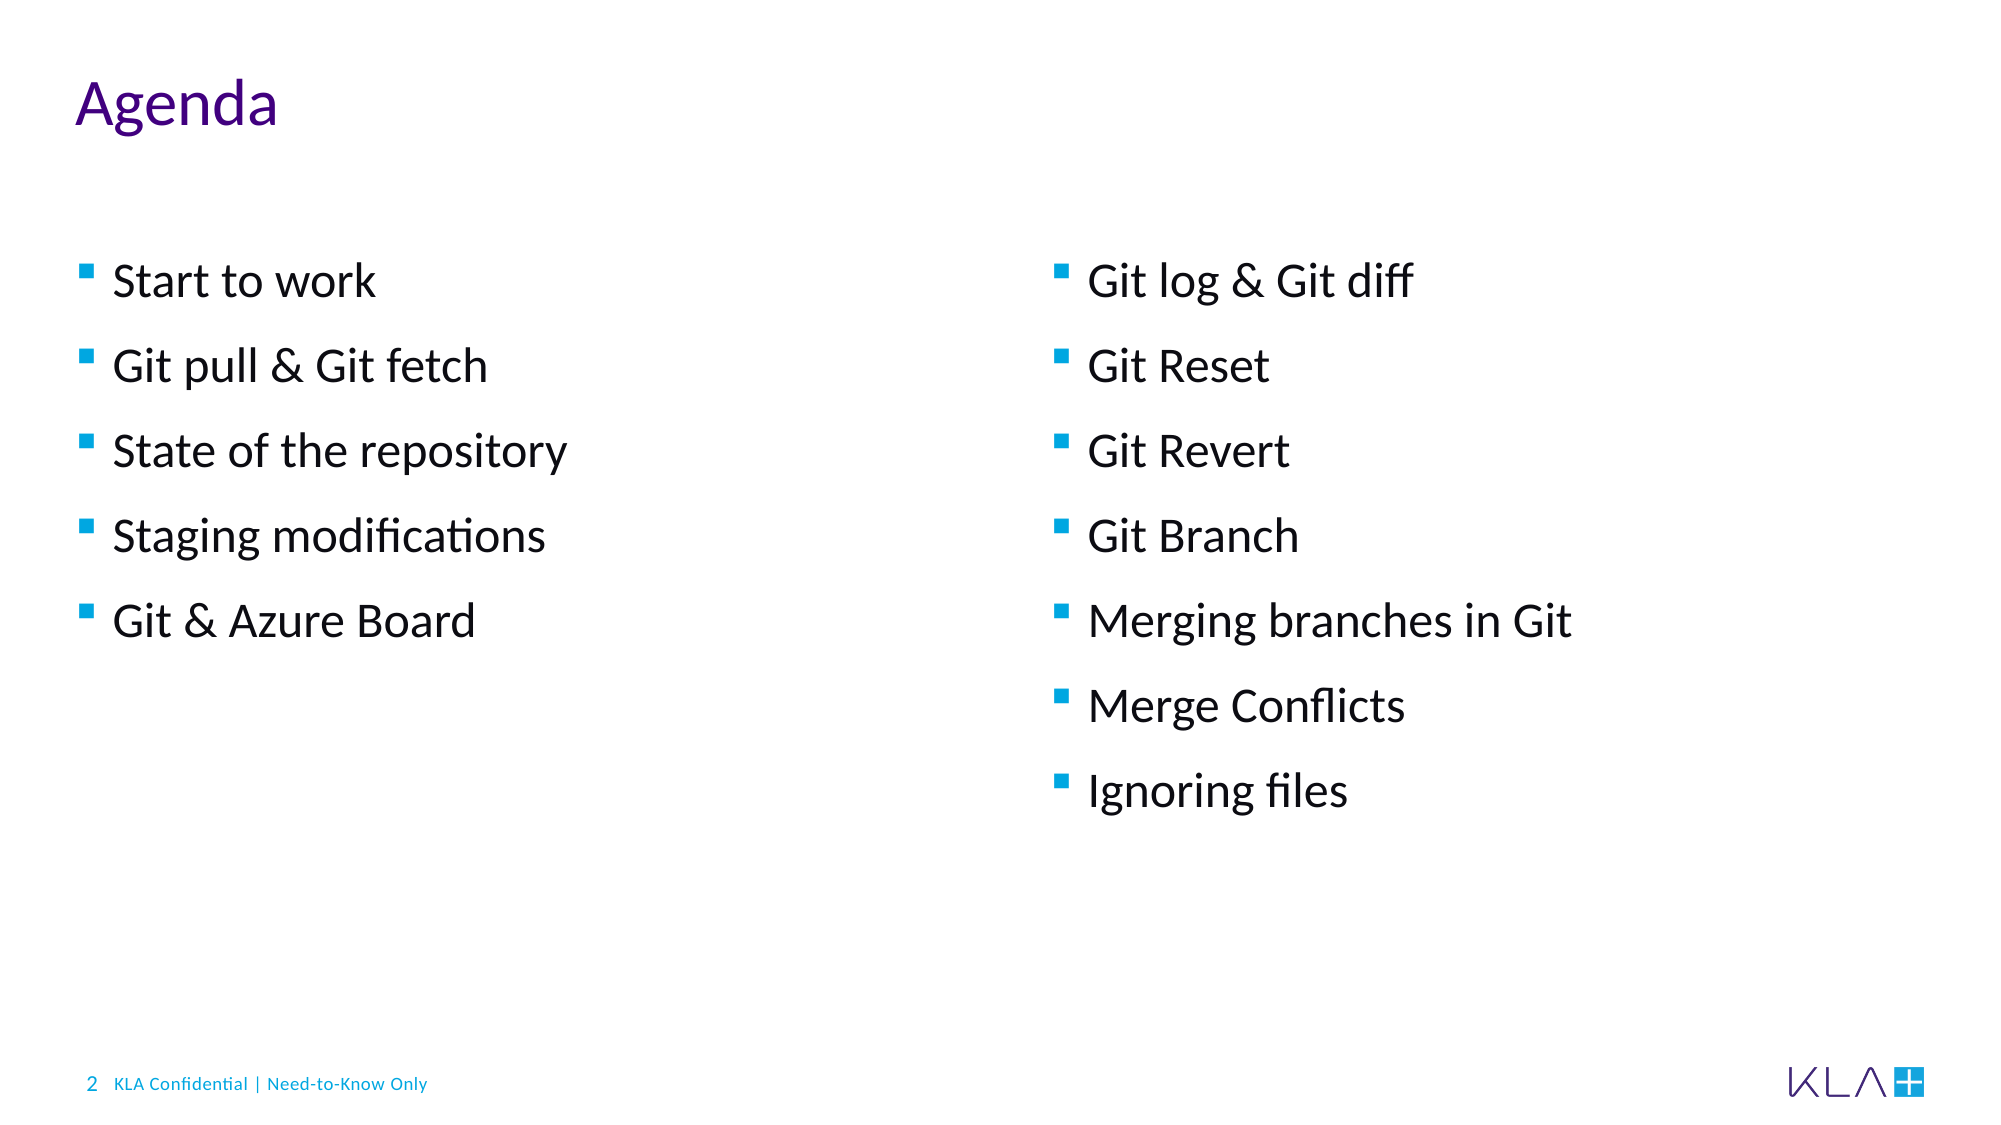

# Agenda
Start to work
Git pull & Git fetch
State of the repository
Staging modifications
Git & Azure Board
Git log & Git diff
Git Reset
Git Revert
Git Branch
Merging branches in Git
Merge Conflicts
Ignoring files